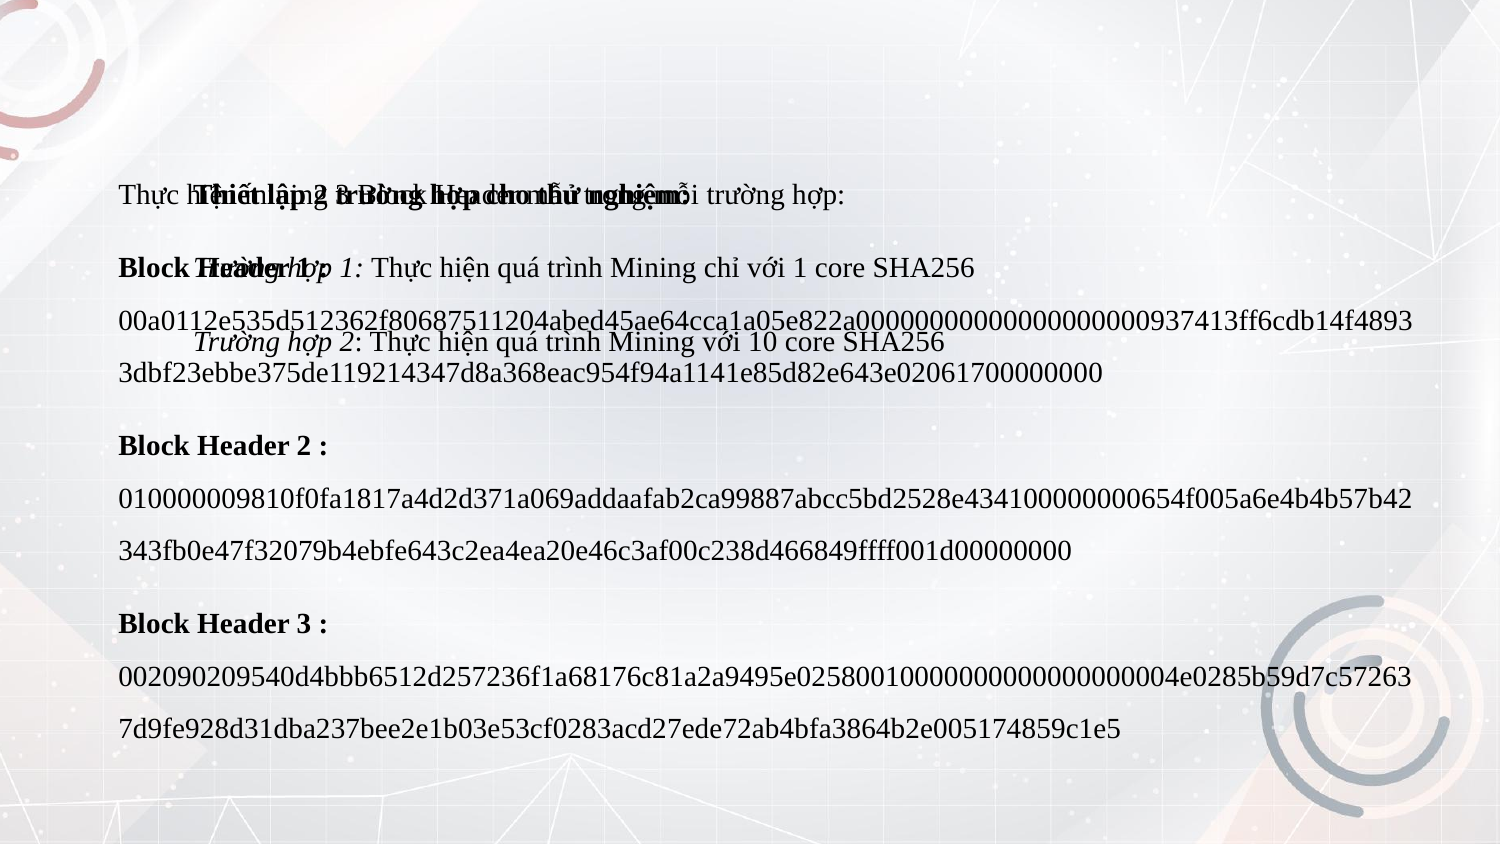

Thực hiện mining 3 Block Header mẫu trong mỗi trường hợp:
Block Header 1 : 00a0112e535d512362f80687511204abed45ae64cca1a05e822a00000000000000000000937413ff6cdb14f48933dbf23ebbe375de119214347d8a368eac954f94a1141e85d82e643e02061700000000
Block Header 2 : 010000009810f0fa1817a4d2d371a069addaafab2ca99887abcc5bd2528e434100000000654f005a6e4b4b57b42343fb0e47f32079b4ebfe643c2ea4ea20e46c3af00c238d466849ffff001d00000000
Block Header 3 : 002090209540d4bbb6512d257236f1a68176c81a2a9495e02580010000000000000000004e0285b59d7c572637d9fe928d31dba237bee2e1b03e53cf0283acd27ede72ab4bfa3864b2e005174859c1e5
Thiết lập 2 trường hợp cho thử nghiệm:
Trường hợp 1: Thực hiện quá trình Mining chỉ với 1 core SHA256
Trường hợp 2: Thực hiện quá trình Mining với 10 core SHA256